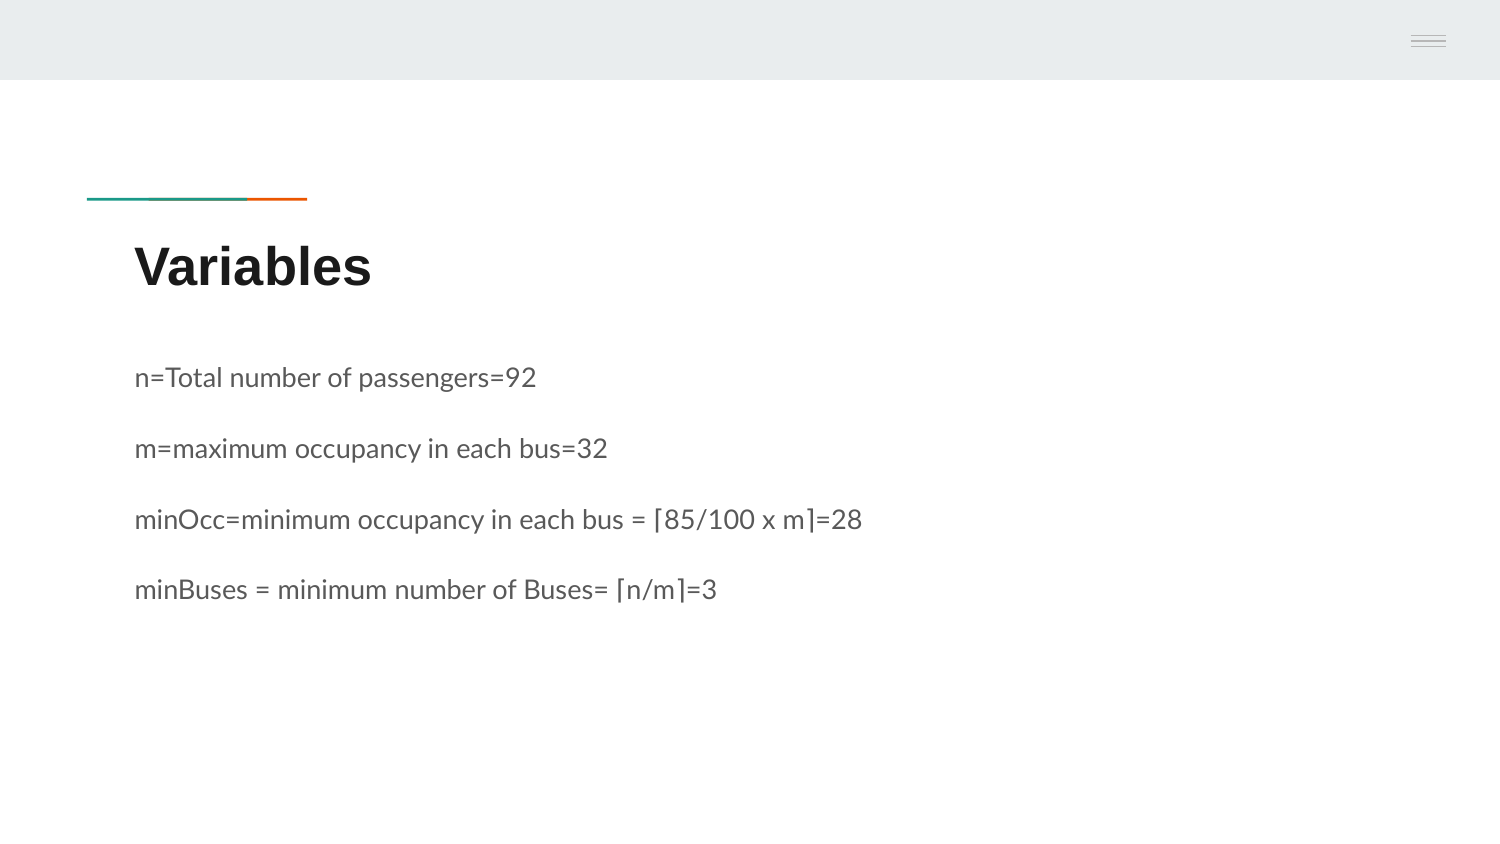

# Variables
n=Total number of passengers=92
m=maximum occupancy in each bus=32
minOcc=minimum occupancy in each bus = ⌈85/100 x m⌉=28
minBuses = minimum number of Buses= ⌈n/m⌉=3